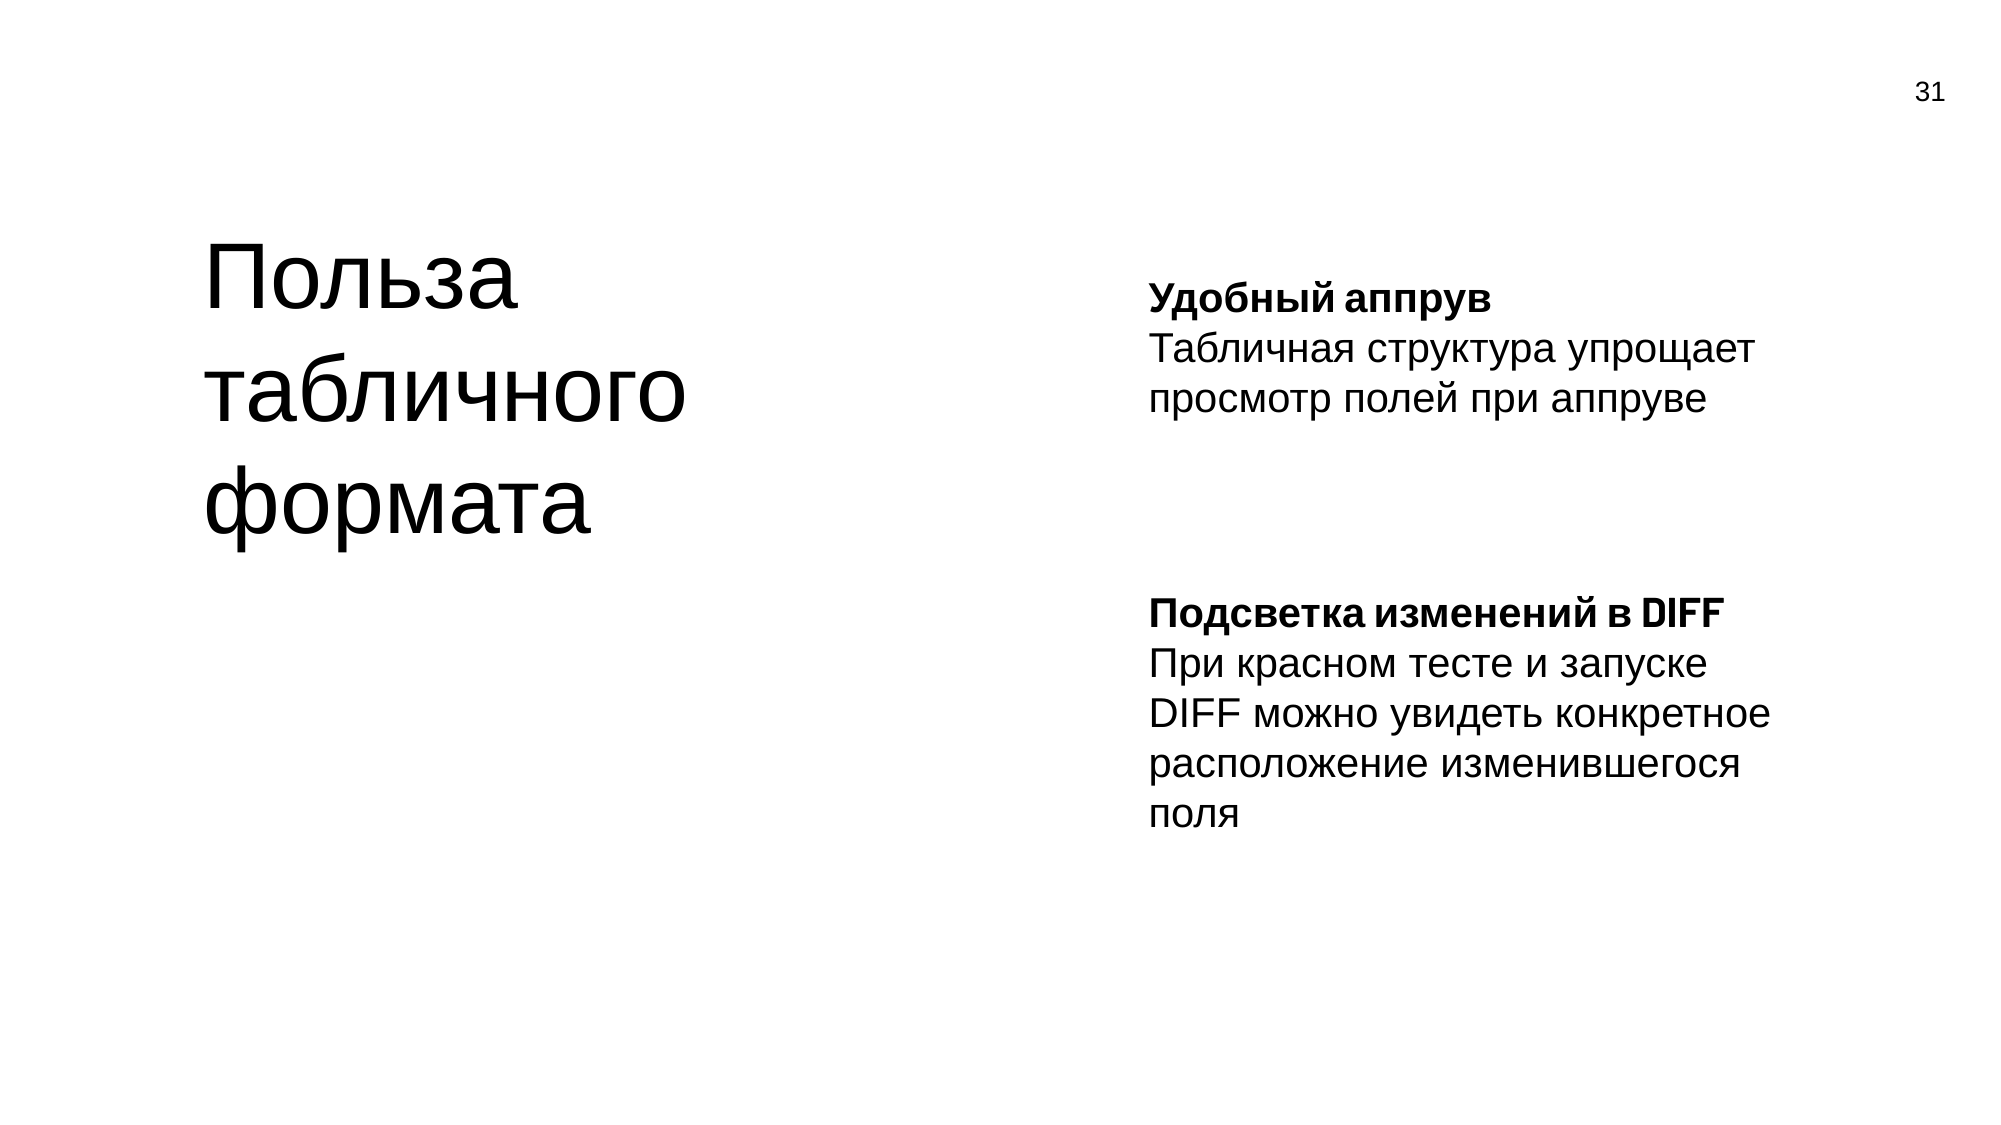

Польза табличного формата
Удобный аппрув
Табличная структура упрощает просмотр полей при аппруве
Подсветка изменений в DIFF
При красном тесте и запуске DIFF можно увидеть конкретное расположение изменившегося поля